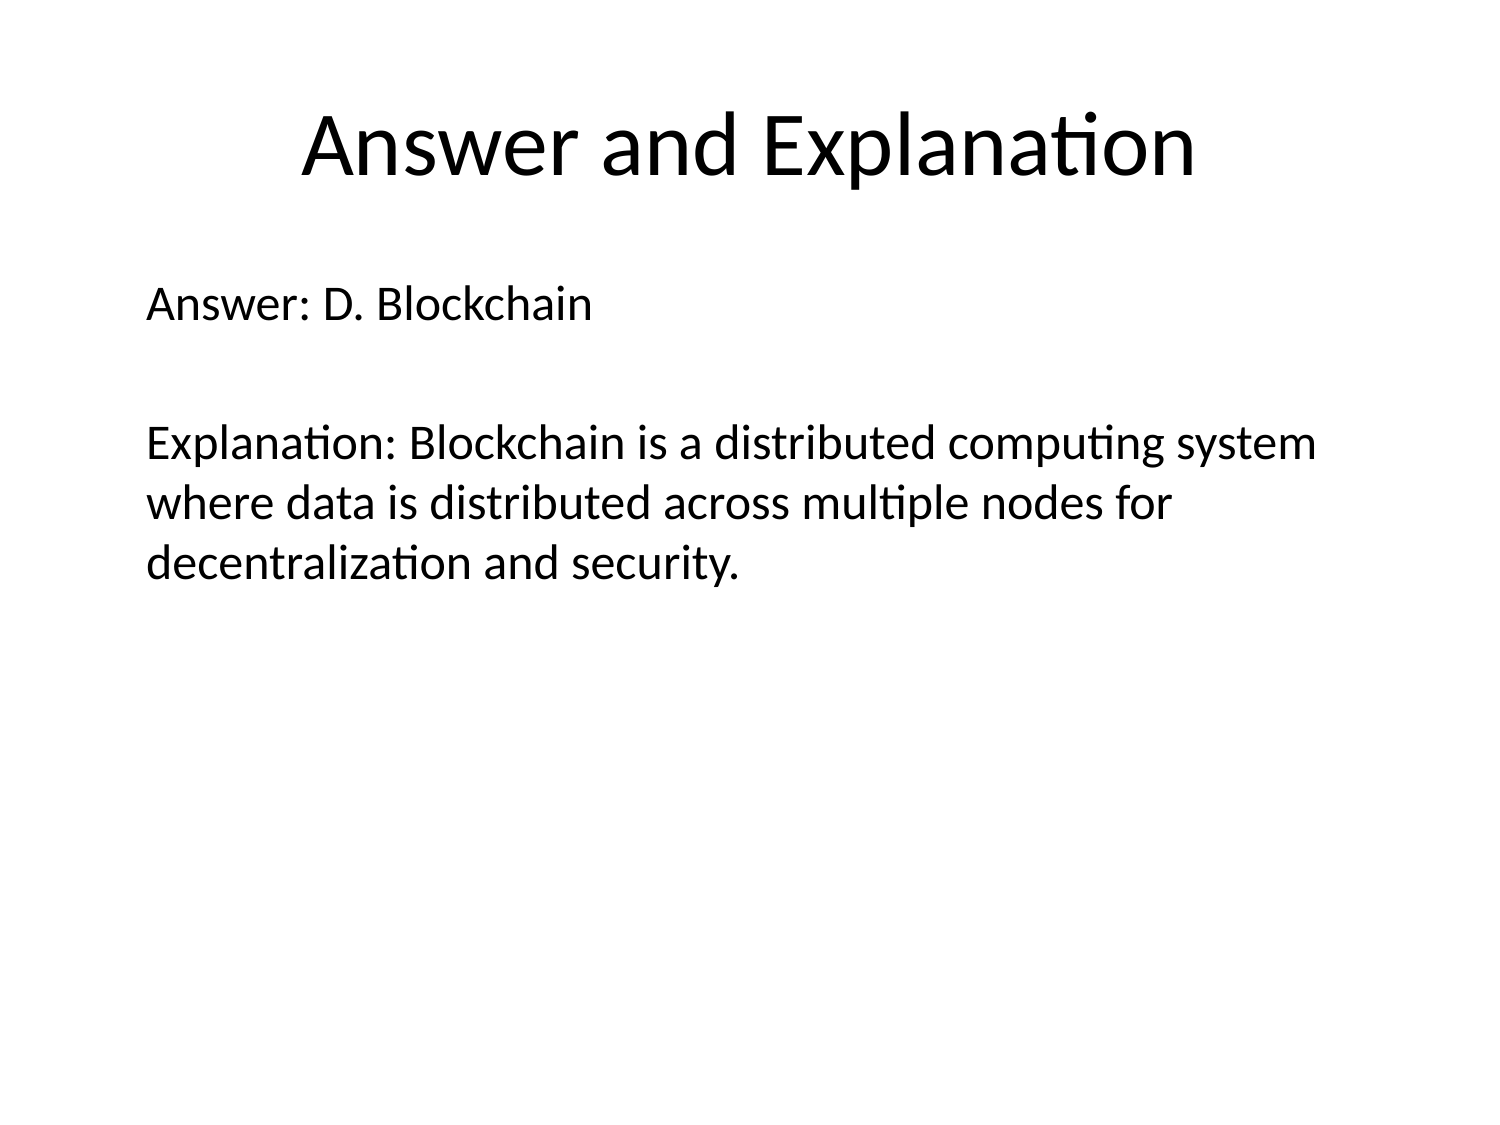

# Answer and Explanation
Answer: D. Blockchain

Explanation: Blockchain is a distributed computing system where data is distributed across multiple nodes for decentralization and security.